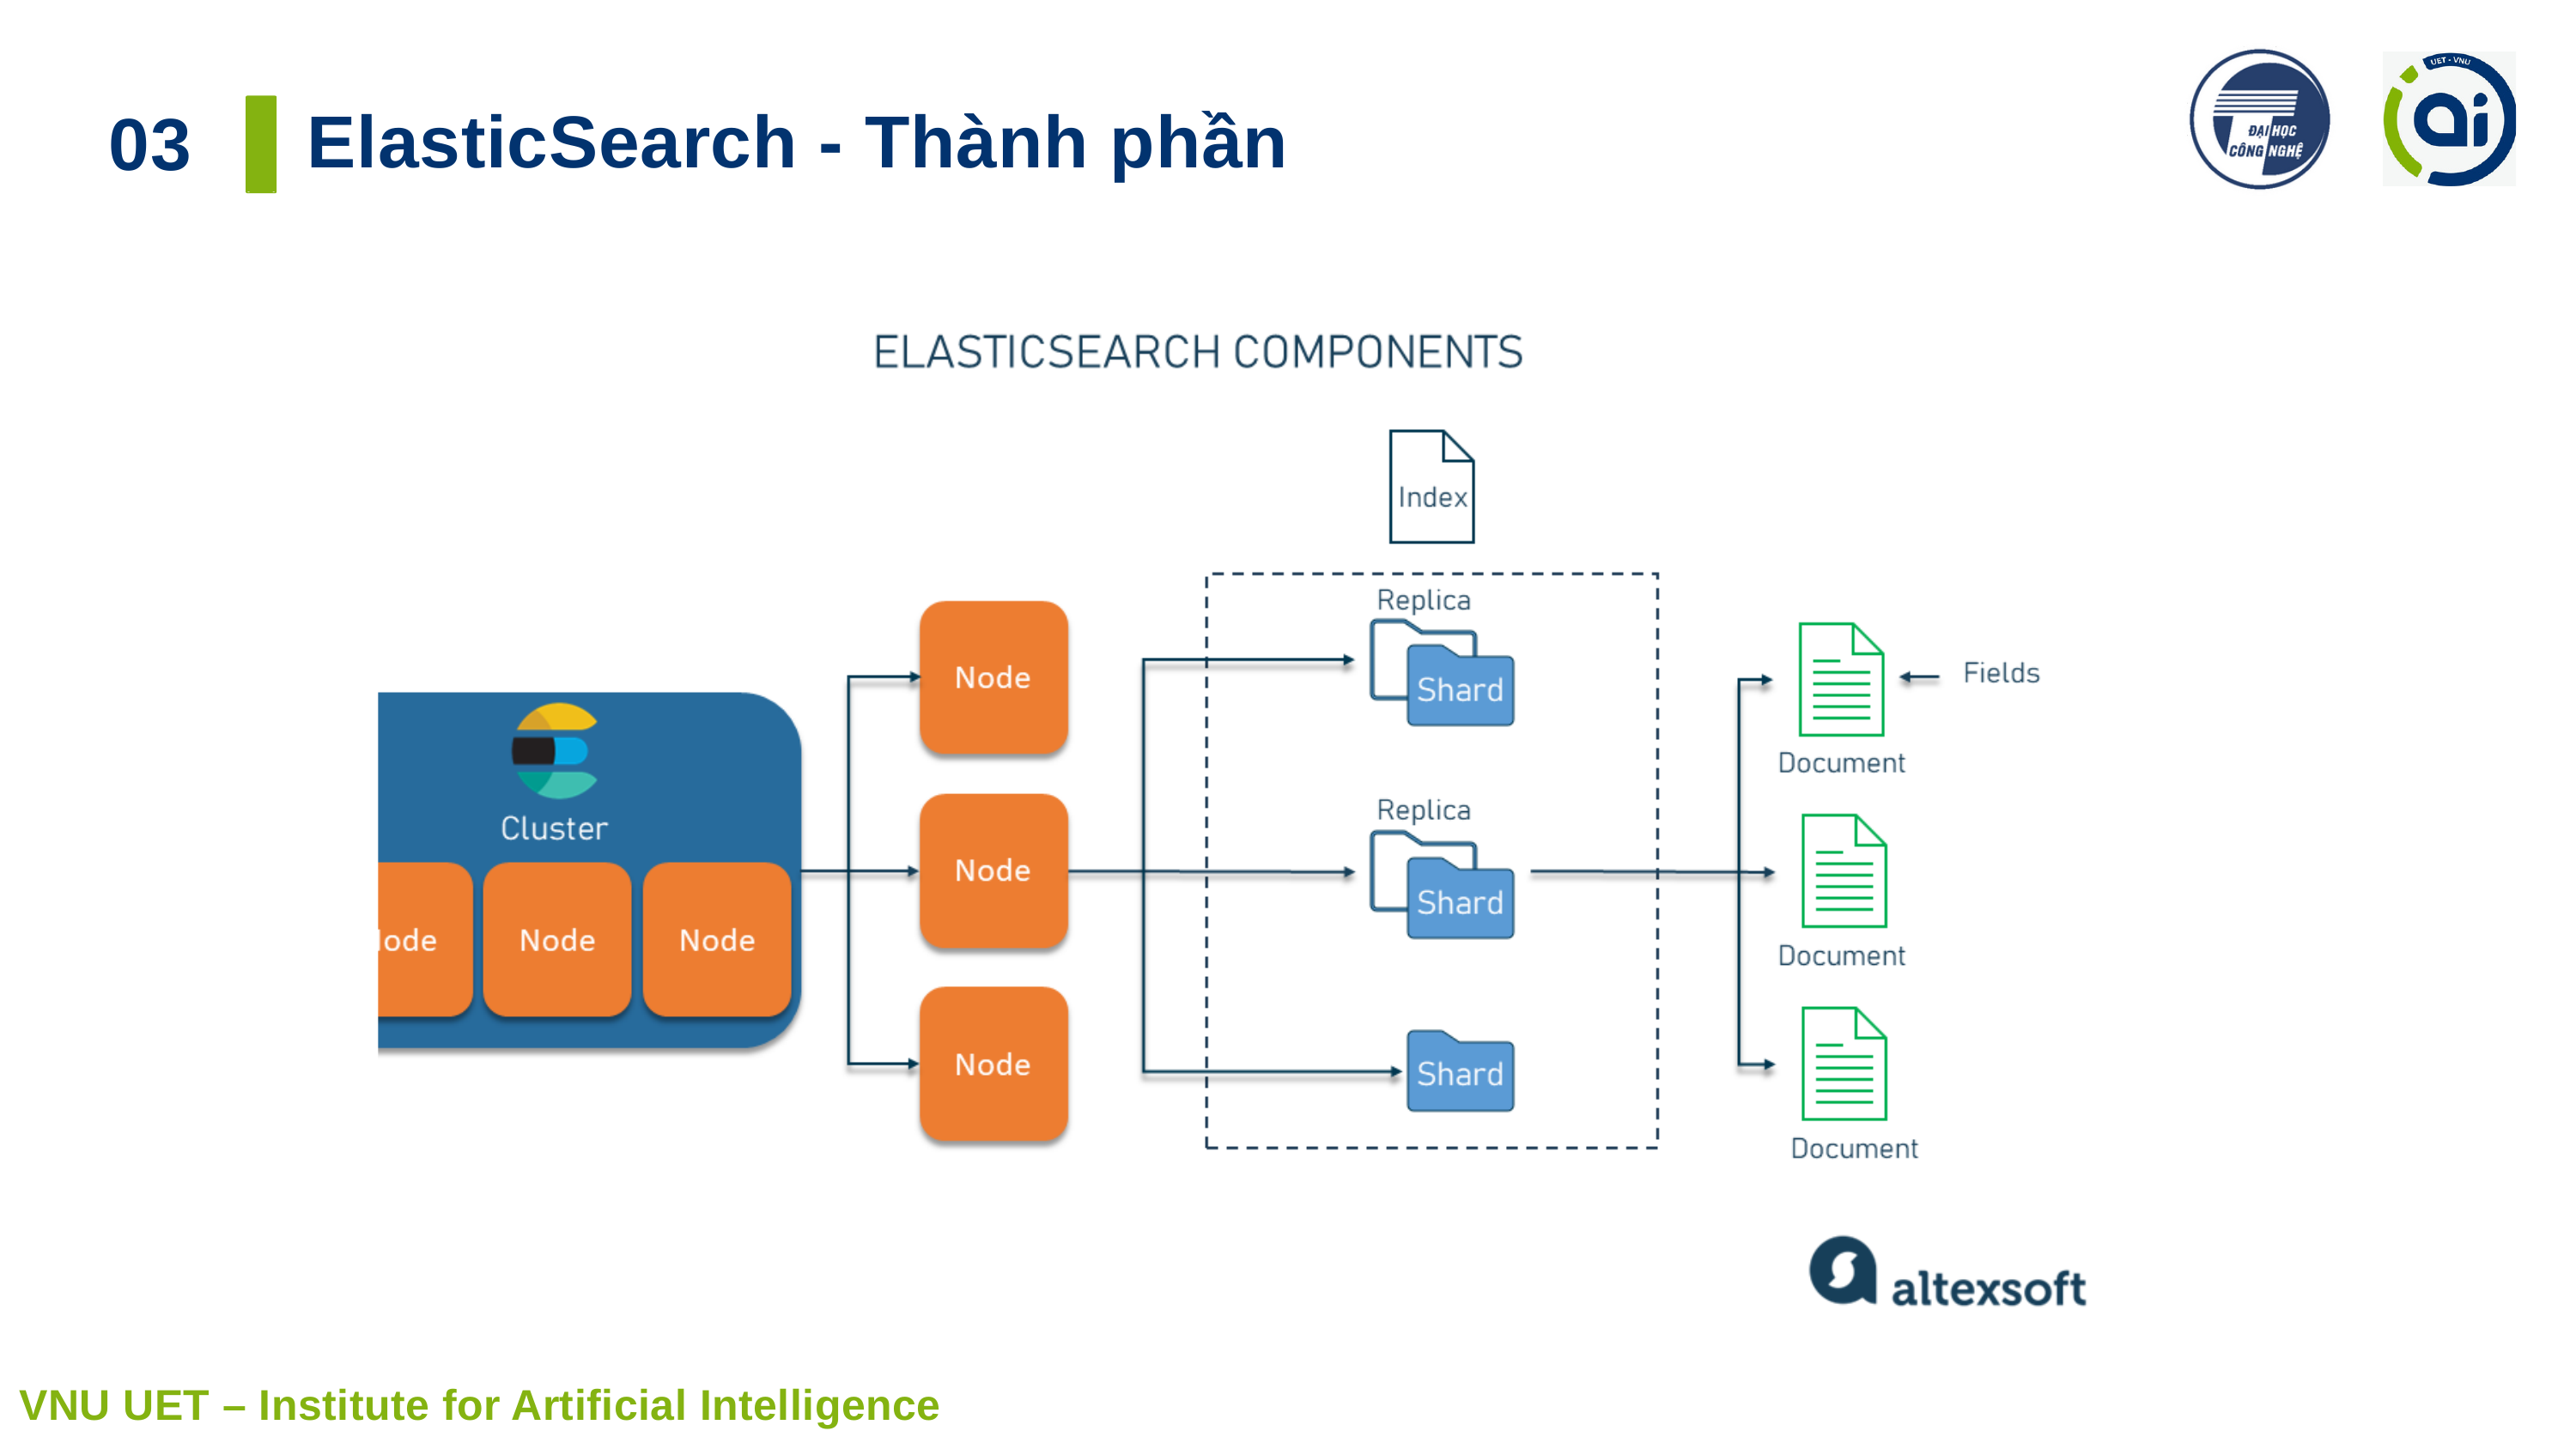

ElasticSearch - Thành phần

03

 VNU UET – Institute for Artificial Intelligence